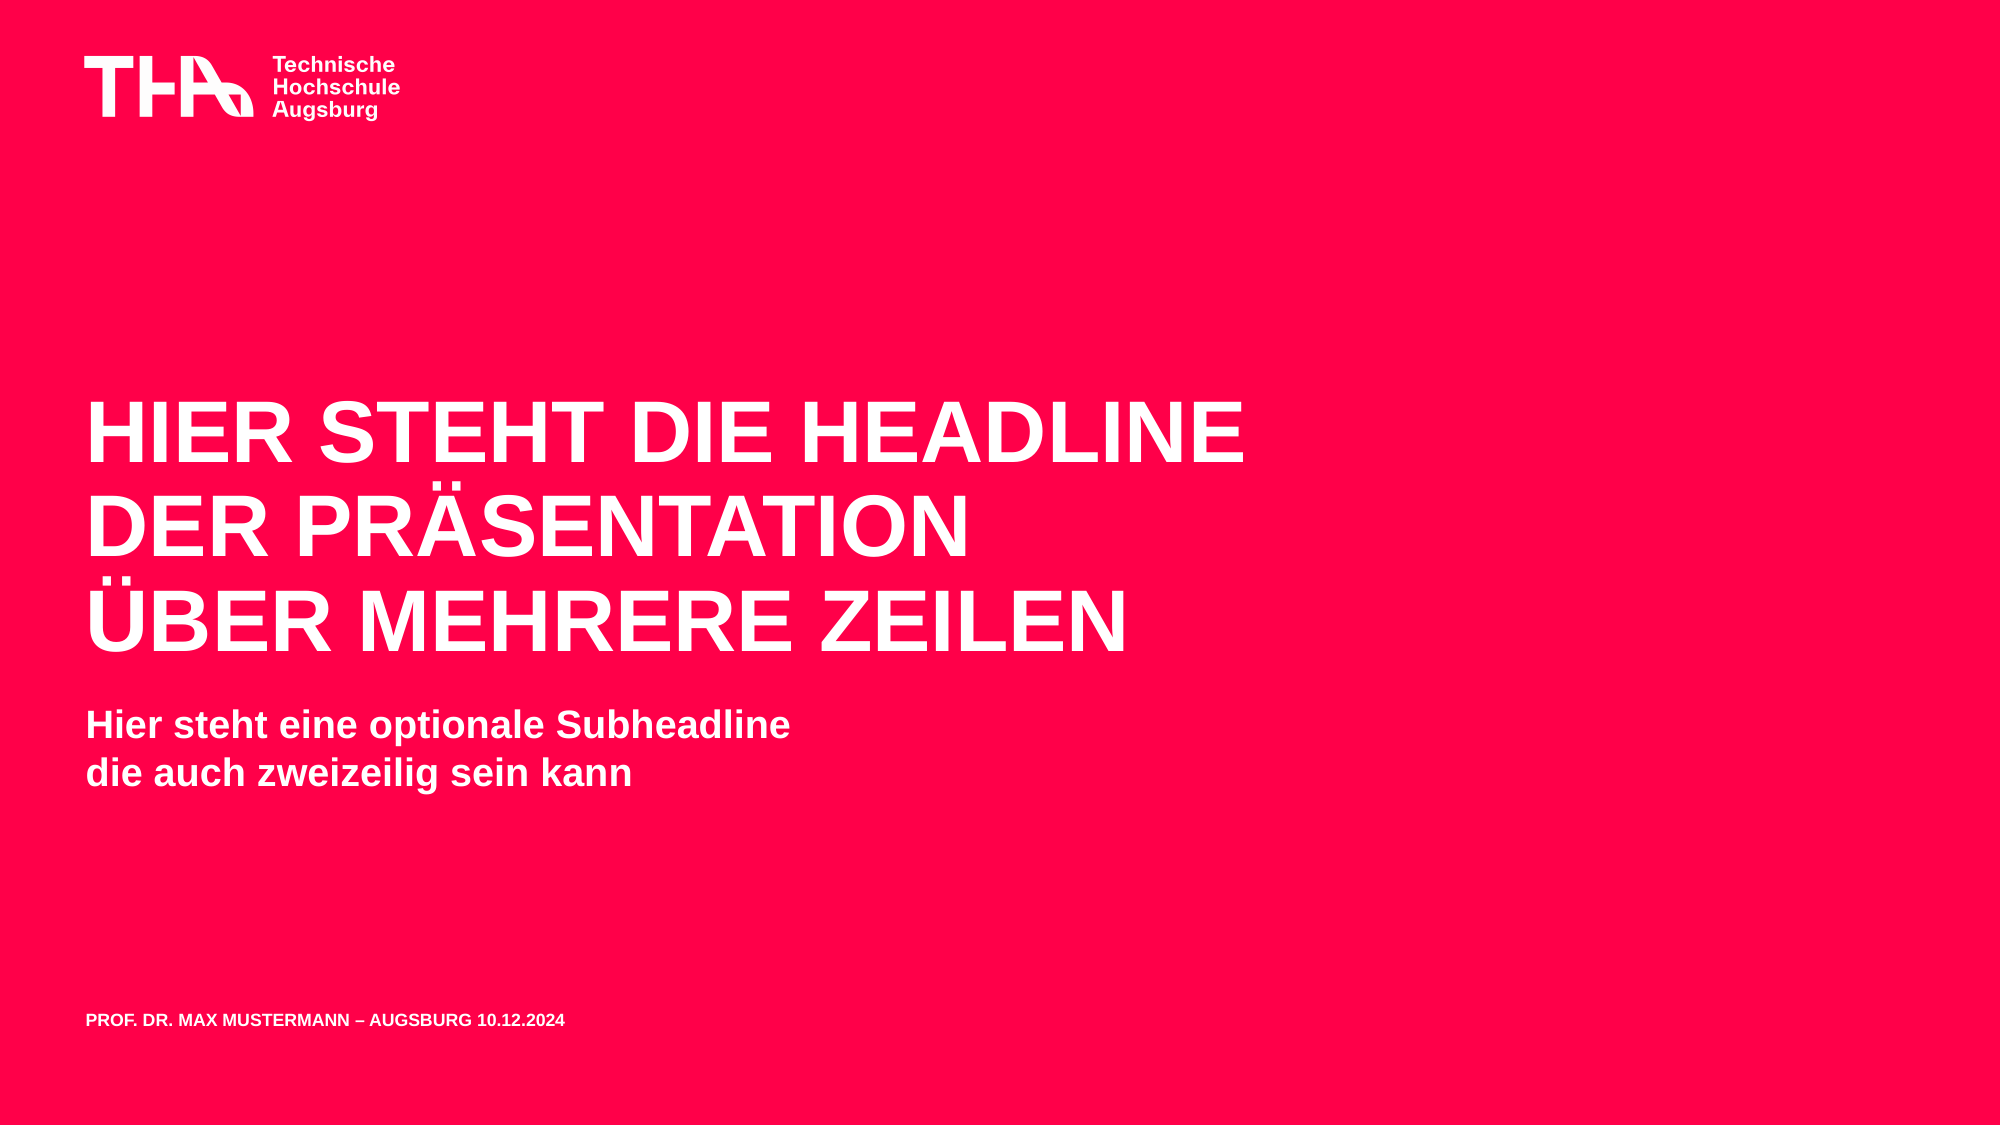

# HIER STEHT DIE HEADLINE DER PRÄSENTATION ÜBER MEHRERE ZEILEN
Hier steht eine optionale Subheadline
die auch zweizeilig sein kann
PROF. DR. MAX MUSTERMANN – AUGSBURG 10.12.2024